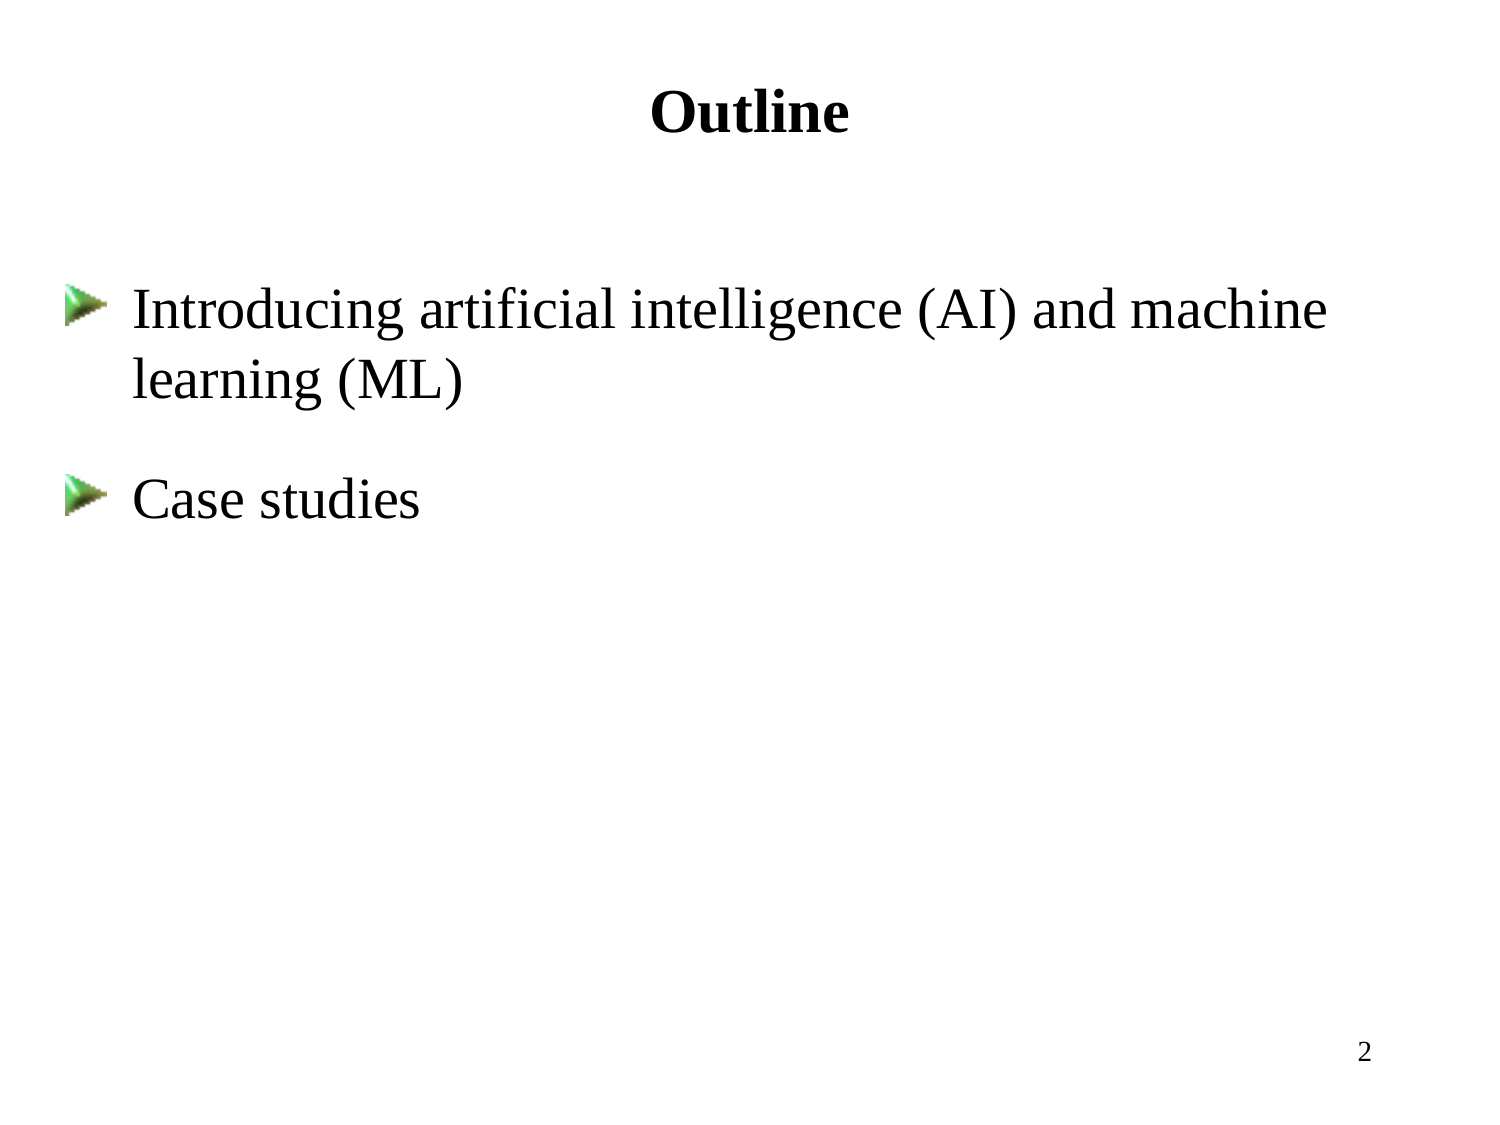

Outline
Introducing artificial intelligence (AI) and machine learning (ML)
Case studies

2